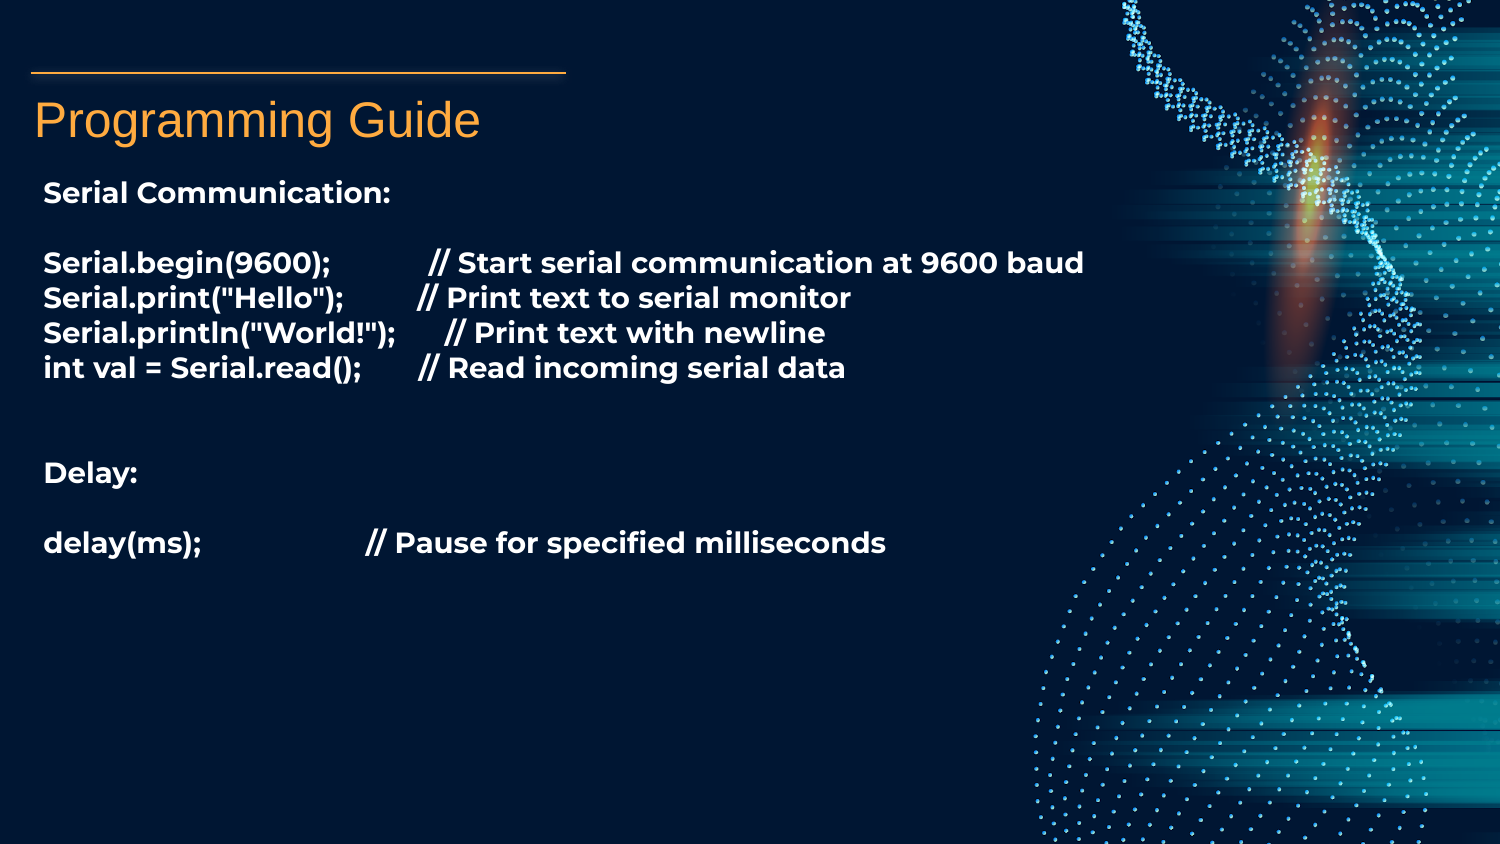

# Programming Guide
Serial Communication:

Serial.begin(9600);            // Start serial communication at 9600 baud
Serial.print("Hello");         // Print text to serial monitor
Serial.println("World!");      // Print text with newline
int val = Serial.read();       // Read incoming serial data

Delay:

delay(ms);                    // Pause for specified milliseconds